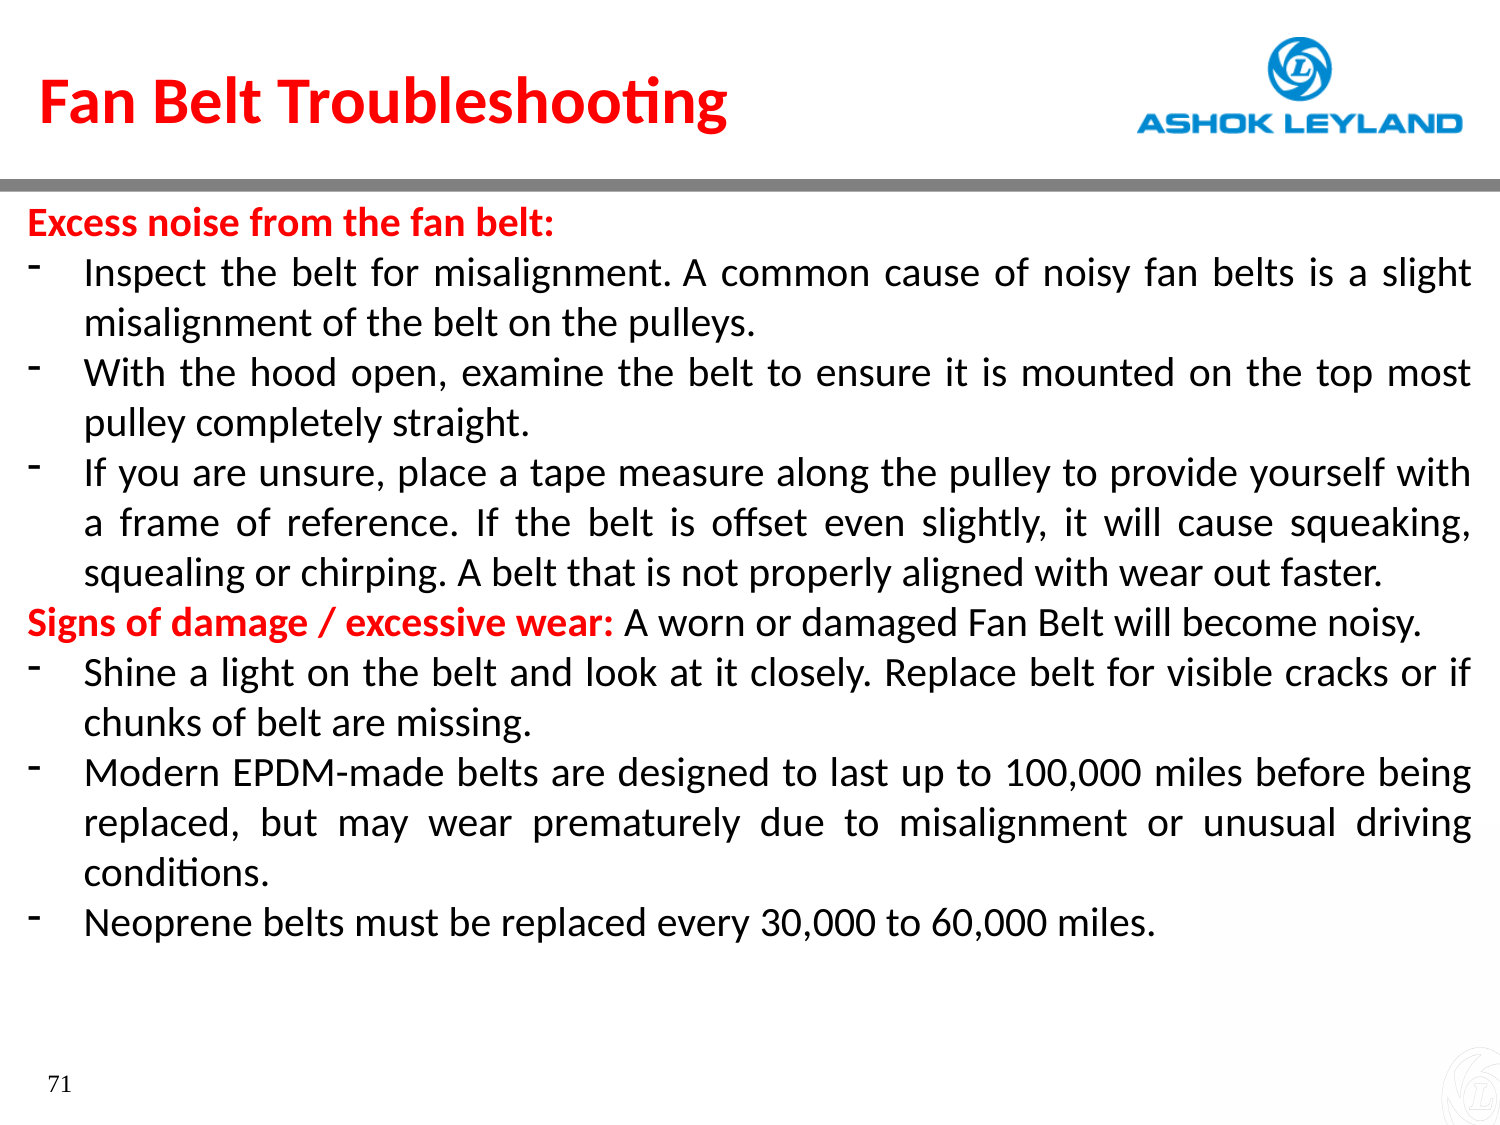

Fan Belt Troubleshooting
Excess noise from the fan belt:
Inspect the belt for misalignment. A common cause of noisy fan belts is a slight misalignment of the belt on the pulleys.
With the hood open, examine the belt to ensure it is mounted on the top most pulley completely straight.
If you are unsure, place a tape measure along the pulley to provide yourself with a frame of reference. If the belt is offset even slightly, it will cause squeaking, squealing or chirping. A belt that is not properly aligned with wear out faster.
Signs of damage / excessive wear: A worn or damaged Fan Belt will become noisy.
Shine a light on the belt and look at it closely. Replace belt for visible cracks or if chunks of belt are missing.
Modern EPDM-made belts are designed to last up to 100,000 miles before being replaced, but may wear prematurely due to misalignment or unusual driving conditions.
Neoprene belts must be replaced every 30,000 to 60,000 miles.
71